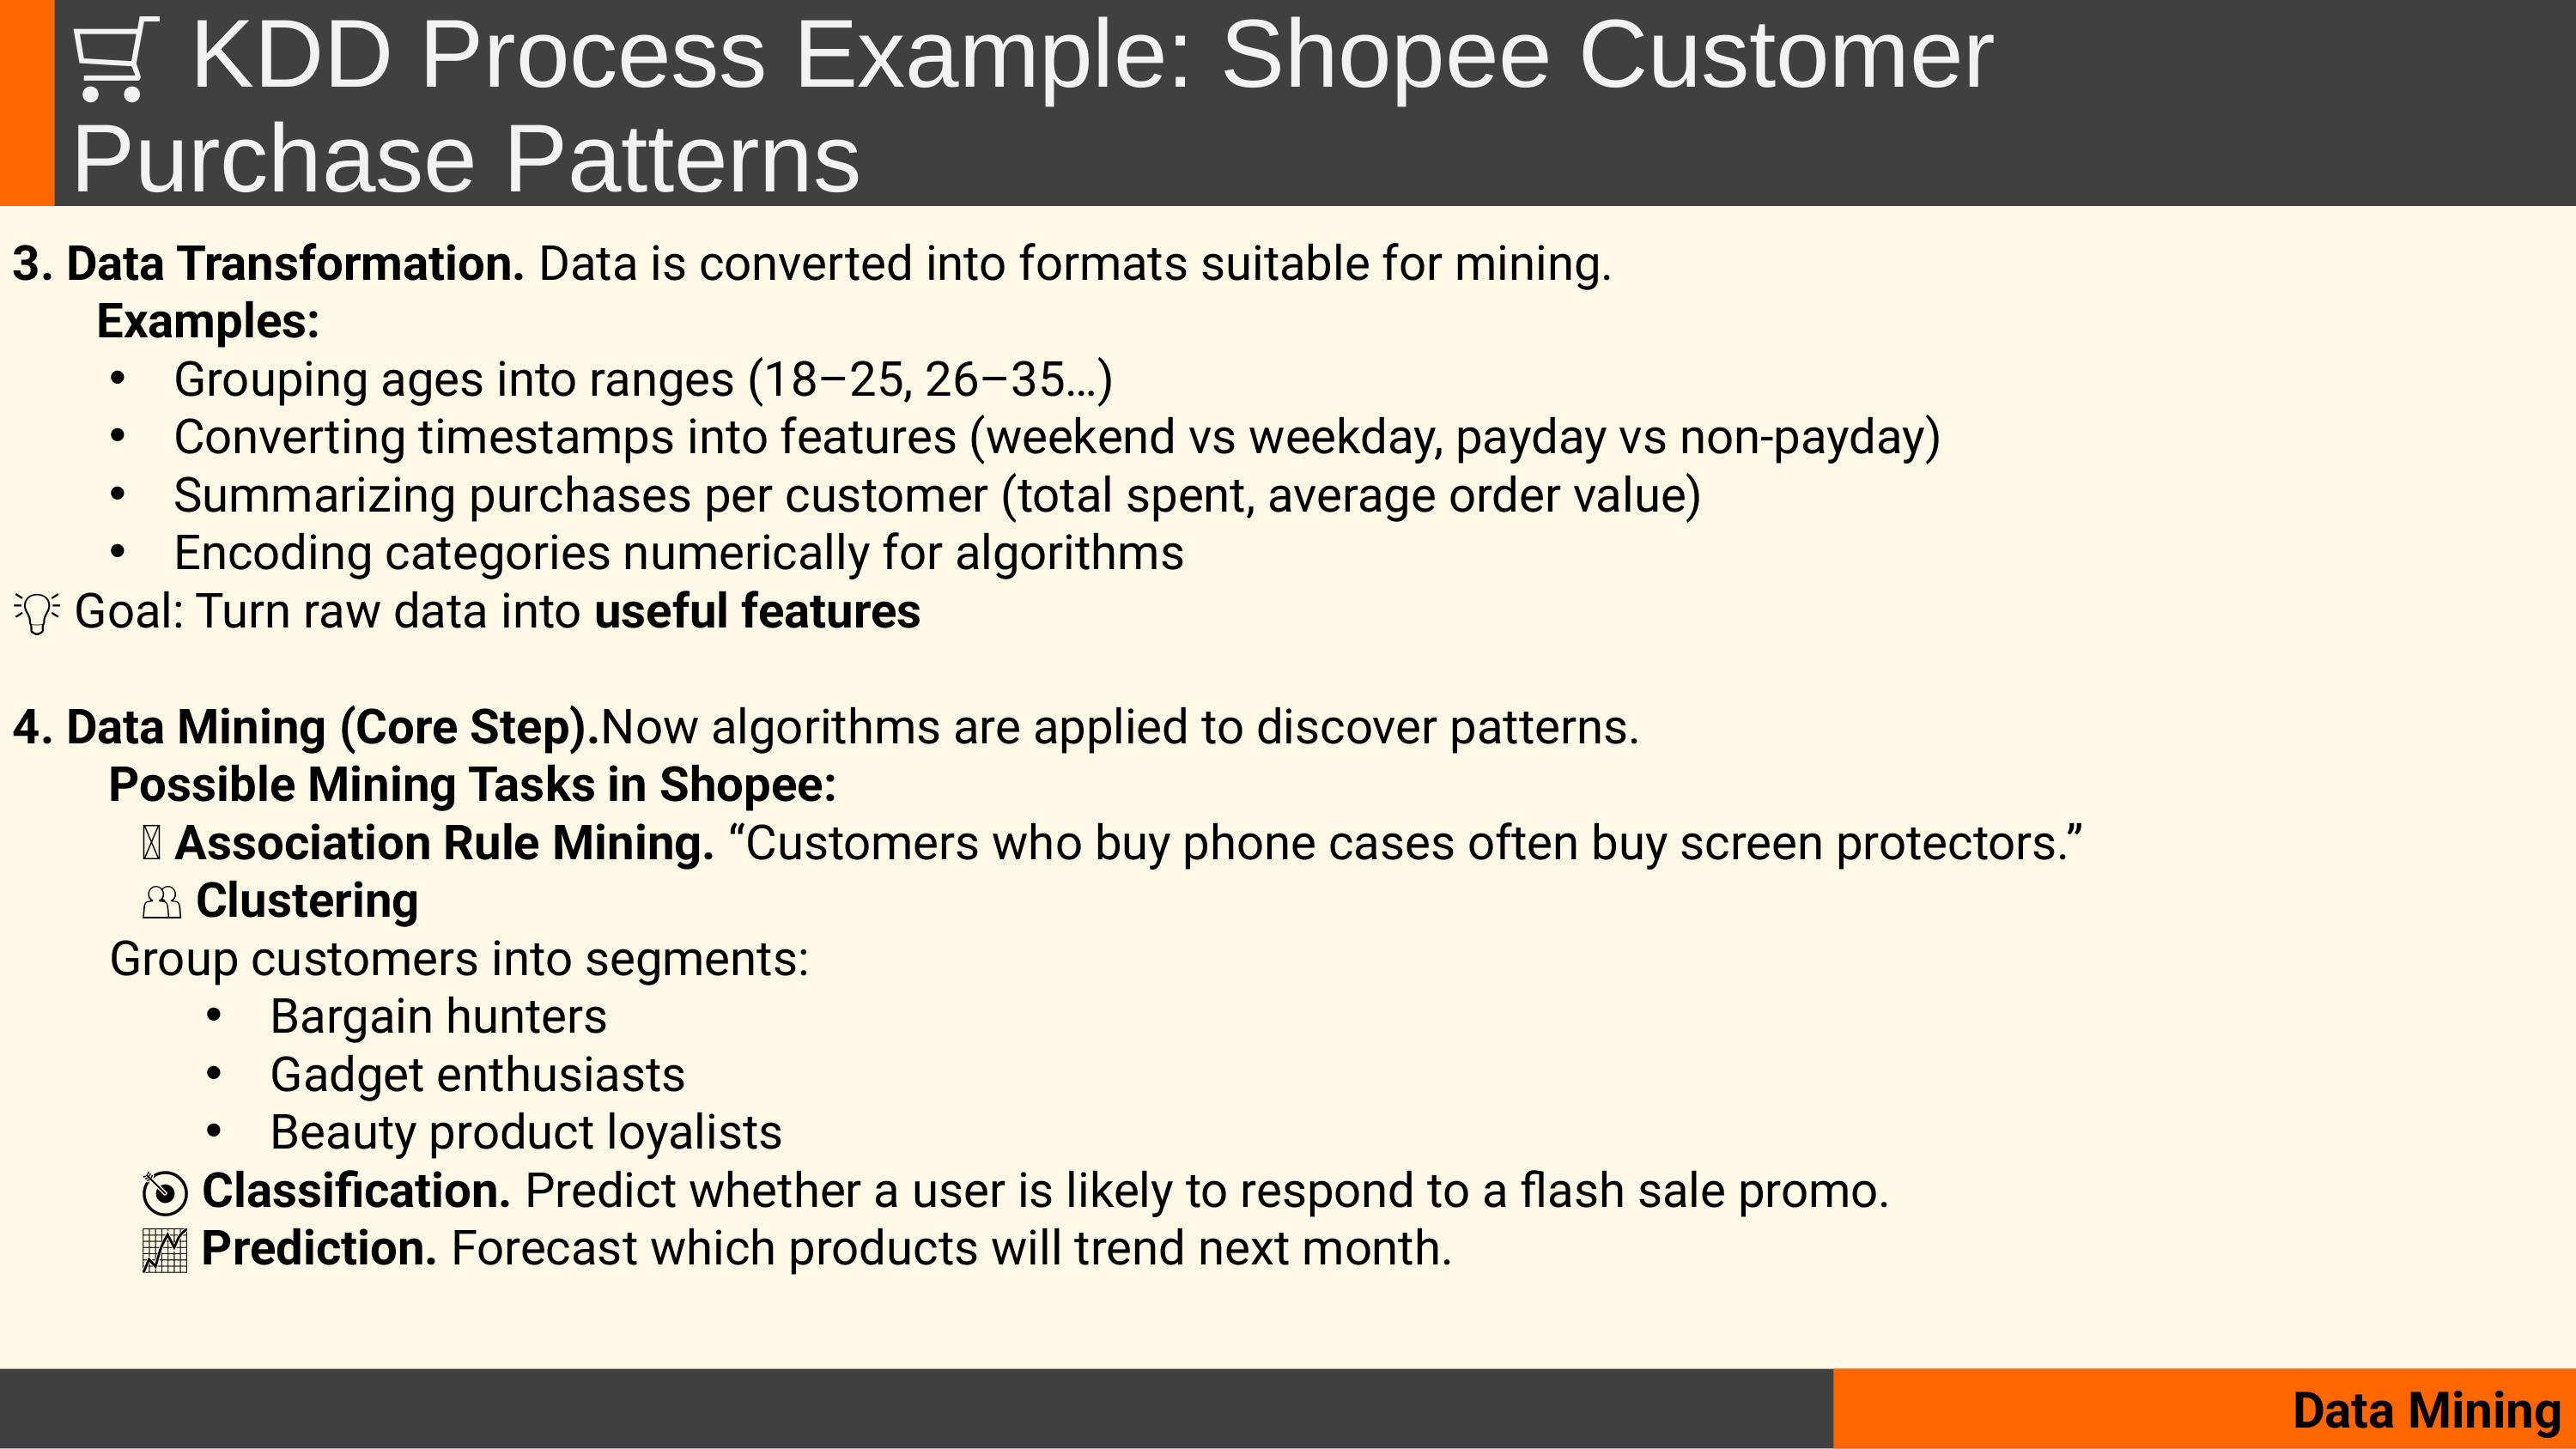

# 🛒 KDD Process Example: Shopee Customer Purchase Patterns
3. Data Transformation. Data is converted into formats suitable for mining.
       Examples:
Grouping ages into ranges (18–25, 26–35…)
Converting timestamps into features (weekend vs weekday, payday vs non-payday)
Summarizing purchases per customer (total spent, average order value)
Encoding categories numerically for algorithms
💡 Goal: Turn raw data into useful features

4. Data Mining (Core Step).Now algorithms are applied to discover patterns.
        Possible Mining Tasks in Shopee:
	🧩 Association Rule Mining. “Customers who buy phone cases often buy screen protectors.”
	👥 Clustering
Group customers into segments:
Bargain hunters
Gadget enthusiasts
Beauty product loyalists
	🎯 Classification. Predict whether a user is likely to respond to a flash sale promo.
	📈 Prediction. Forecast which products will trend next month.

Data Mining